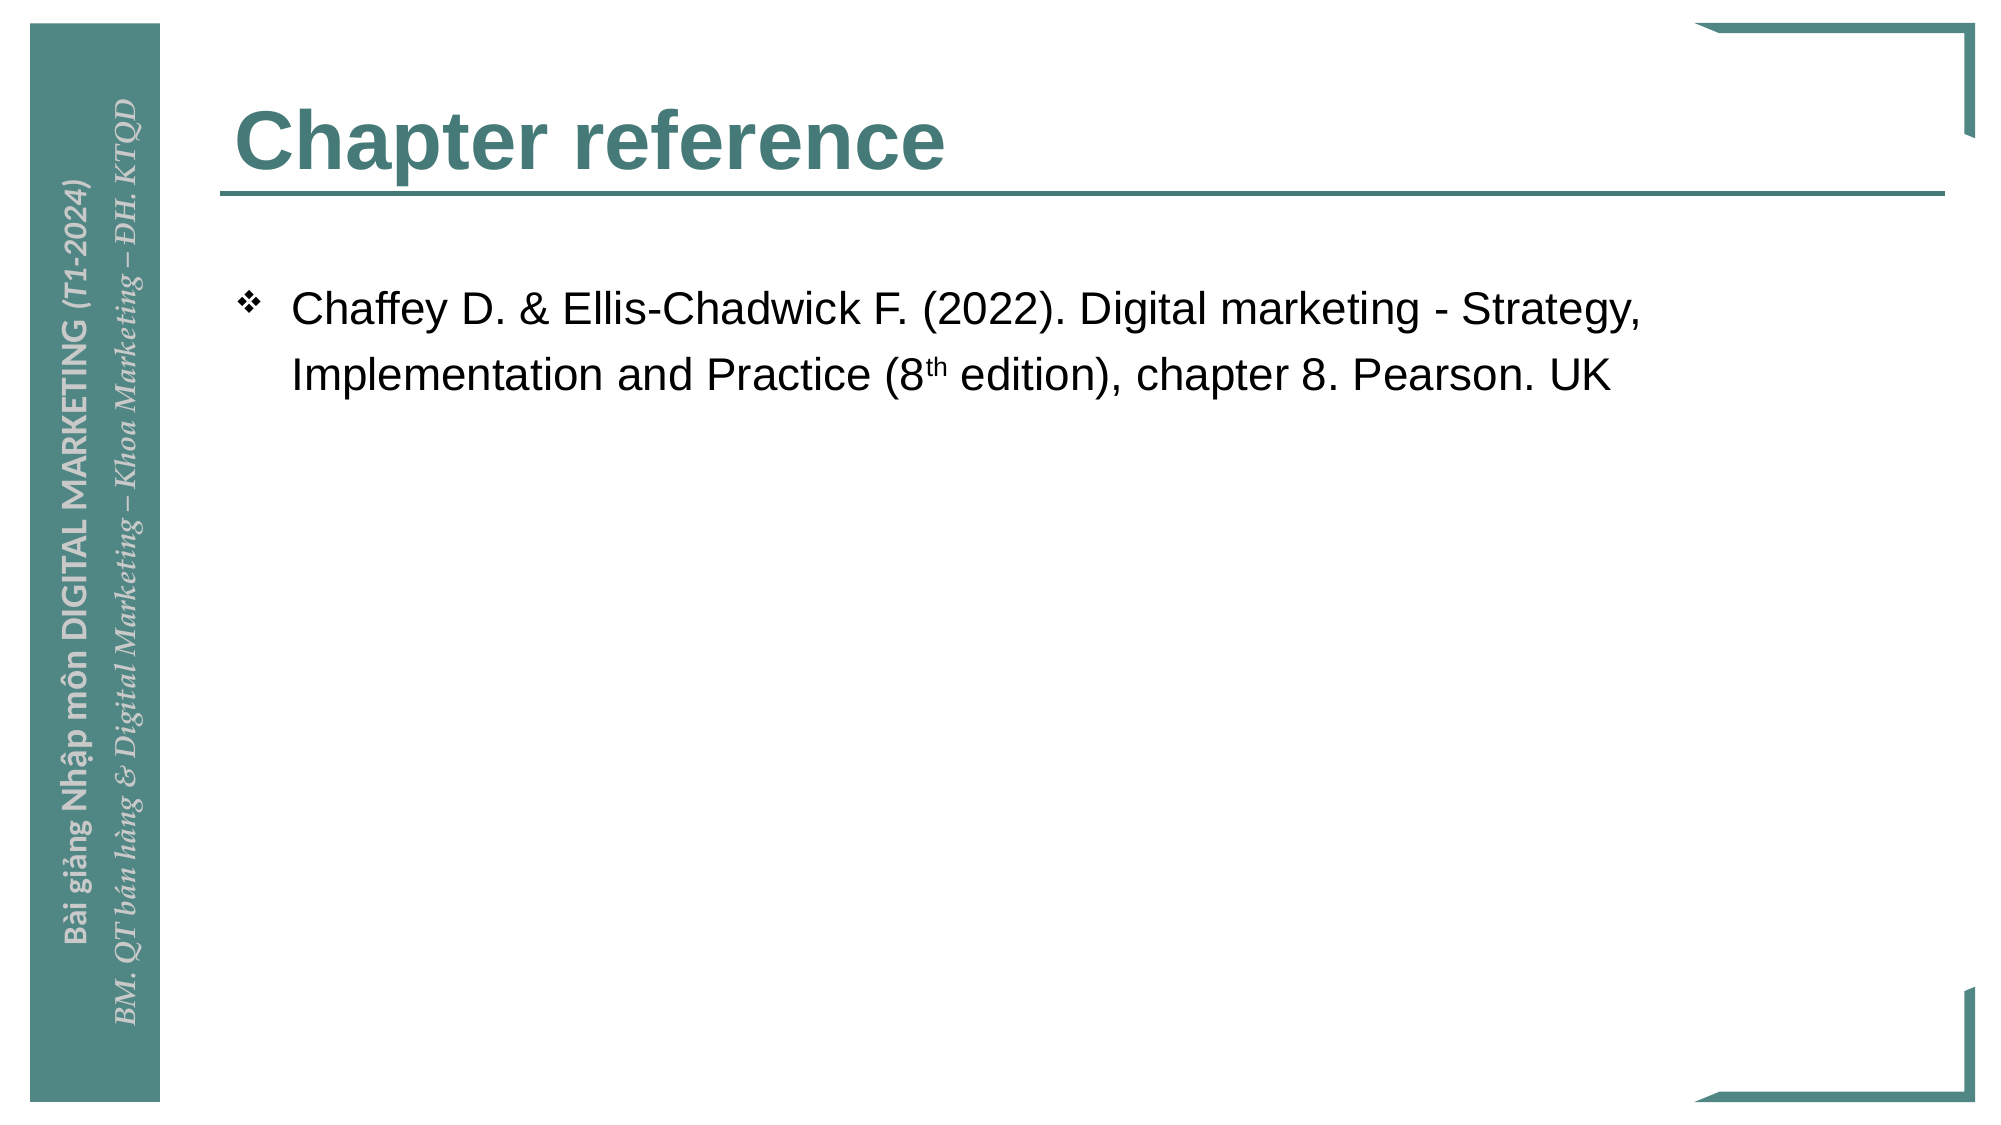

# Chapter reference
Chaffey D. & Ellis-Chadwick F. (2022). Digital marketing - Strategy, Implementation and Practice (8th edition), chapter 8. Pearson. UK